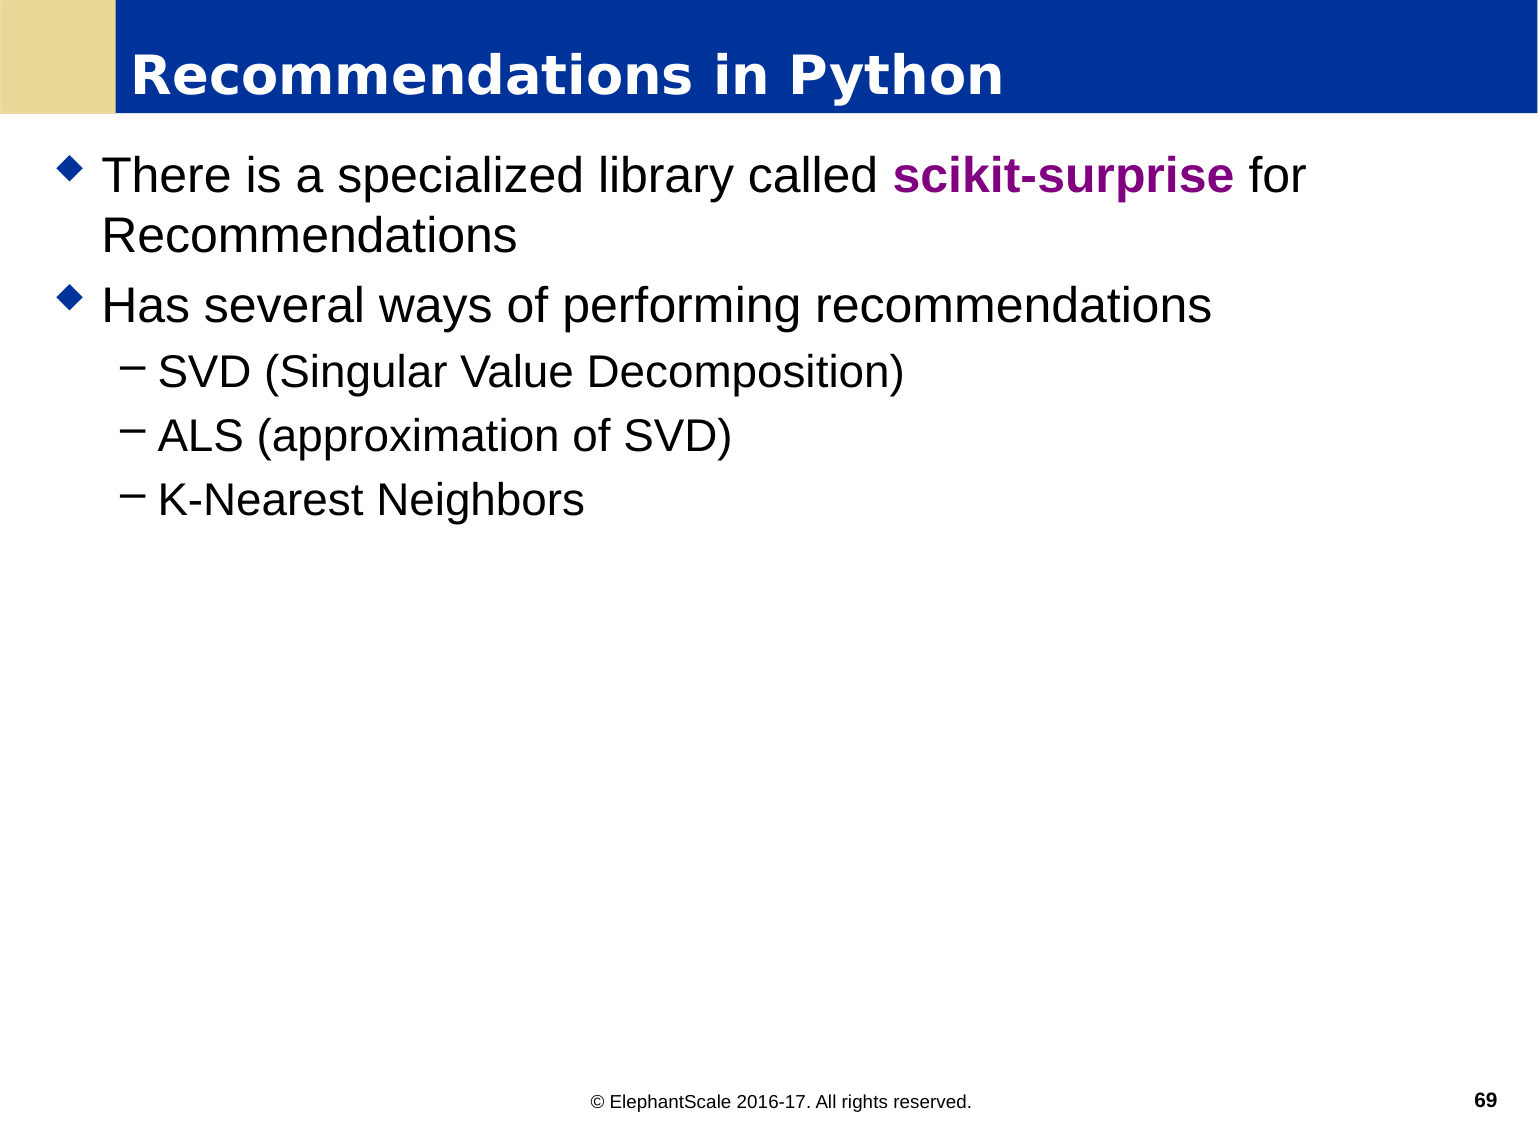

# Recommendations in Python
There is a specialized library called scikit-surprise for Recommendations
Has several ways of performing recommendations
SVD (Singular Value Decomposition)
ALS (approximation of SVD)
K-Nearest Neighbors

69
© ElephantScale 2016-17. All rights reserved.